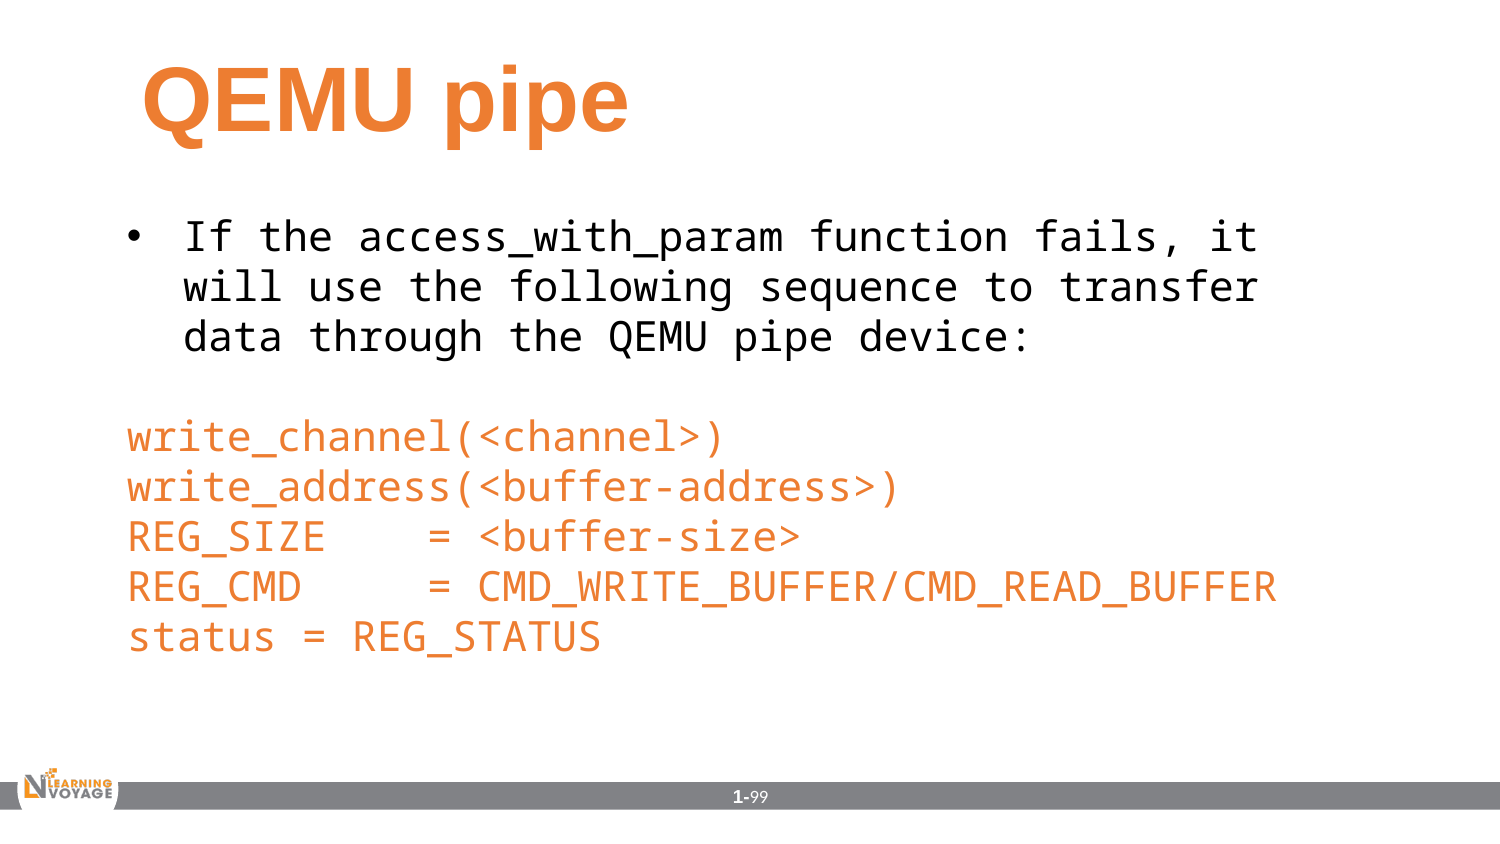

QEMU pipe
If the access_with_param function fails, it will use the following sequence to transfer data through the QEMU pipe device:

write_channel(<channel>)
write_address(<buffer-address>)
REG_SIZE    = <buffer-size>
REG_CMD     = CMD_WRITE_BUFFER/CMD_READ_BUFFER
status = REG_STATUS
1-99